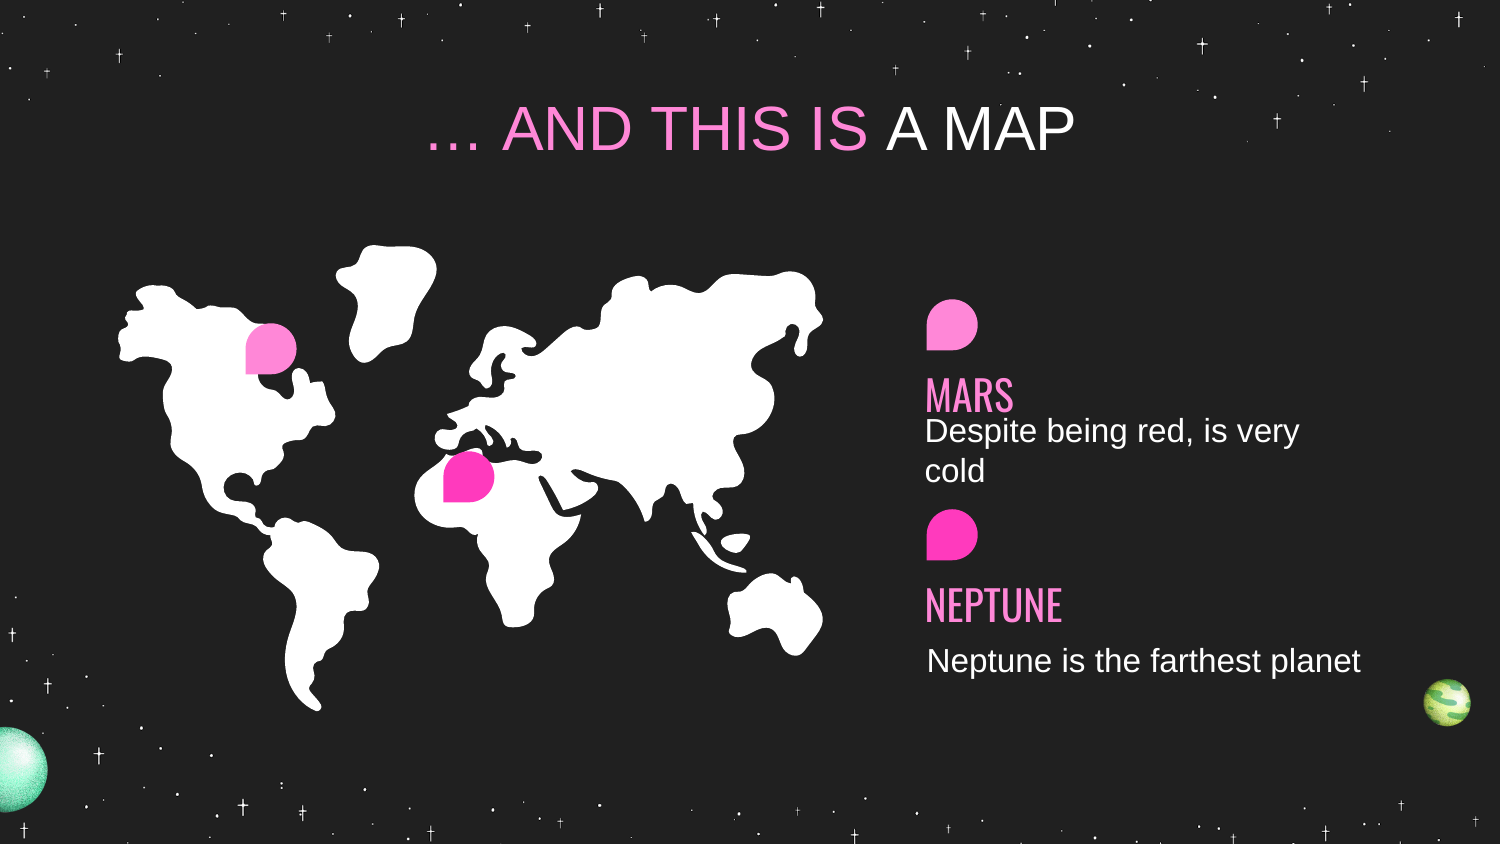

# … AND THIS IS A MAP

MARS
Despite being red, is very cold

NEPTUNE
Neptune is the farthest planet